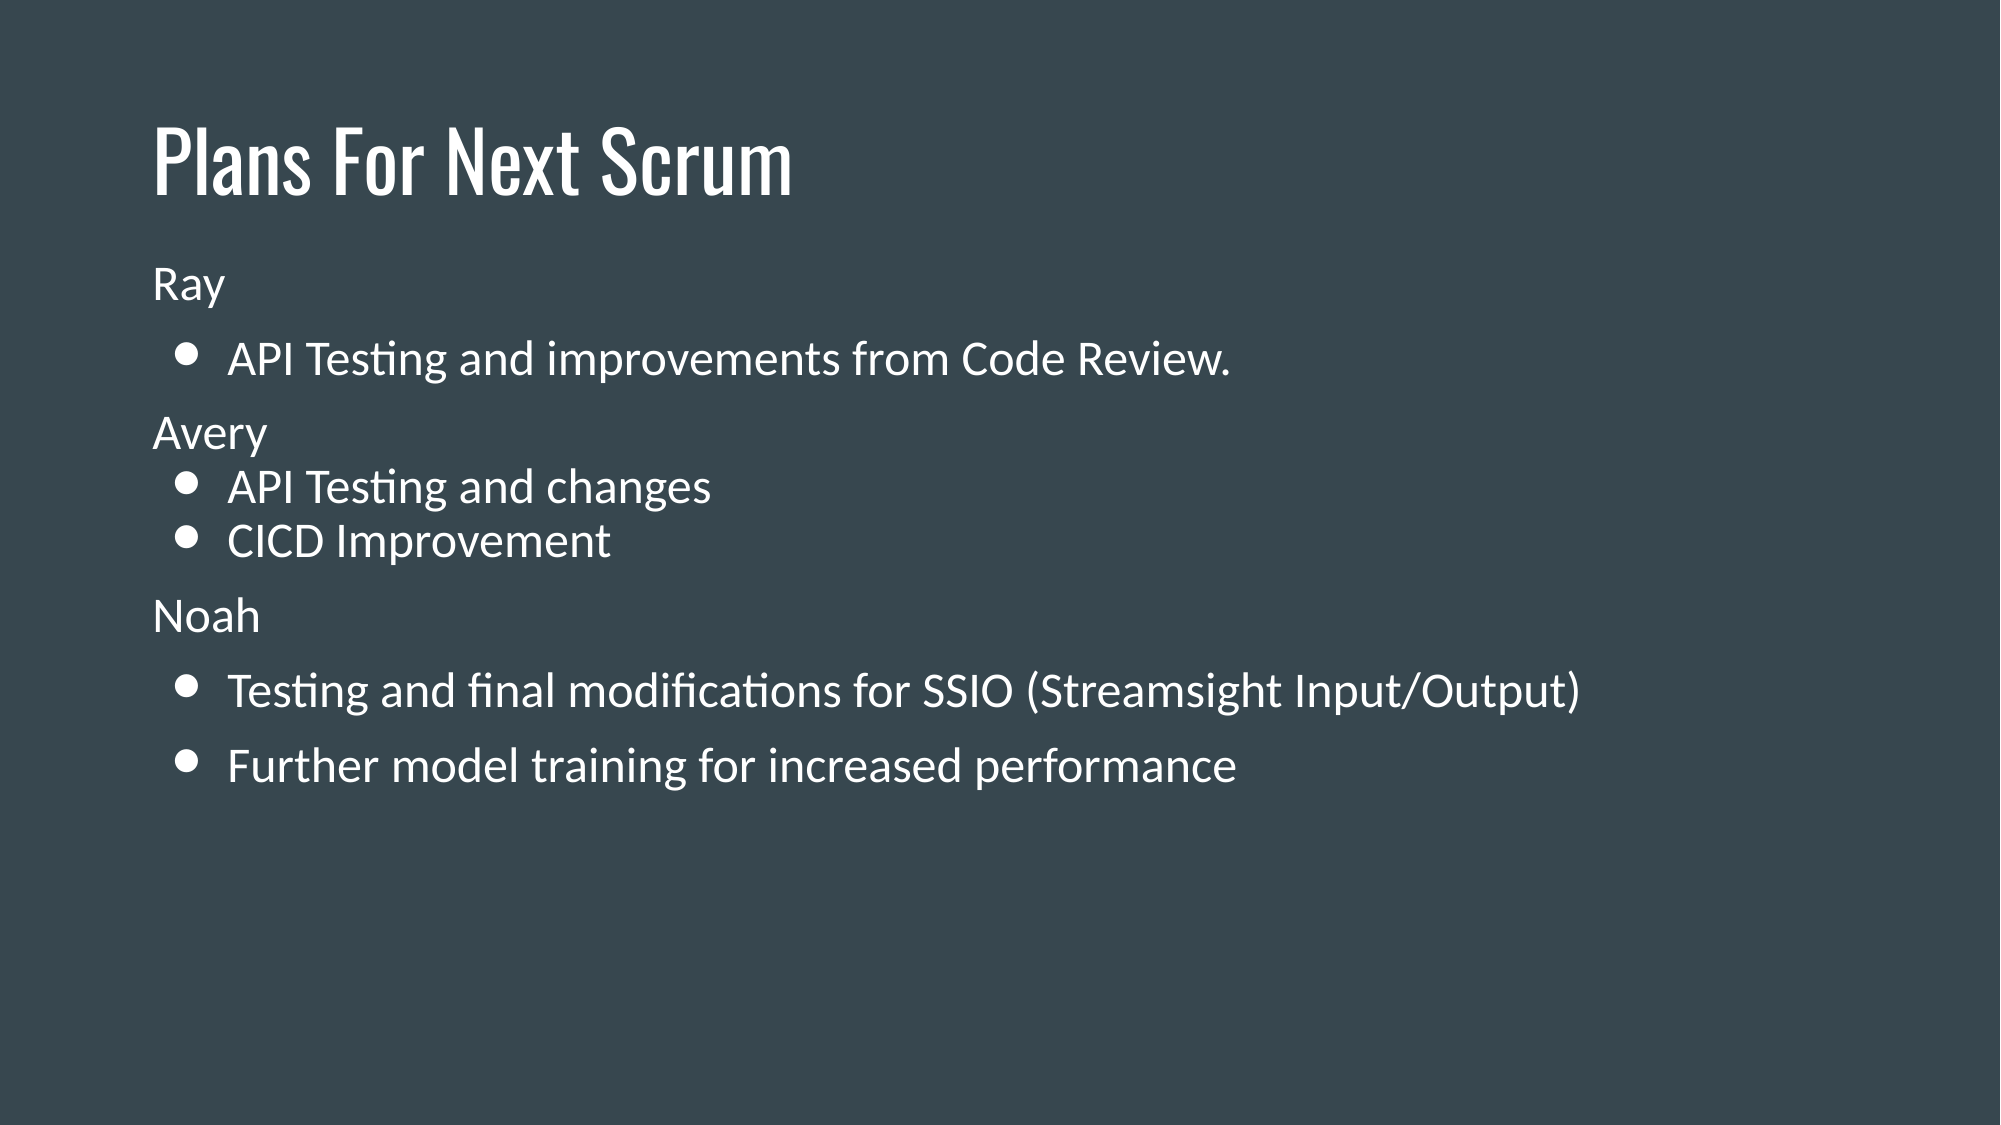

# Plans For Next Scrum
Ray
API Testing and improvements from Code Review.
Avery
API Testing and changes
CICD Improvement
Noah
Testing and final modifications for SSIO (Streamsight Input/Output)
Further model training for increased performance